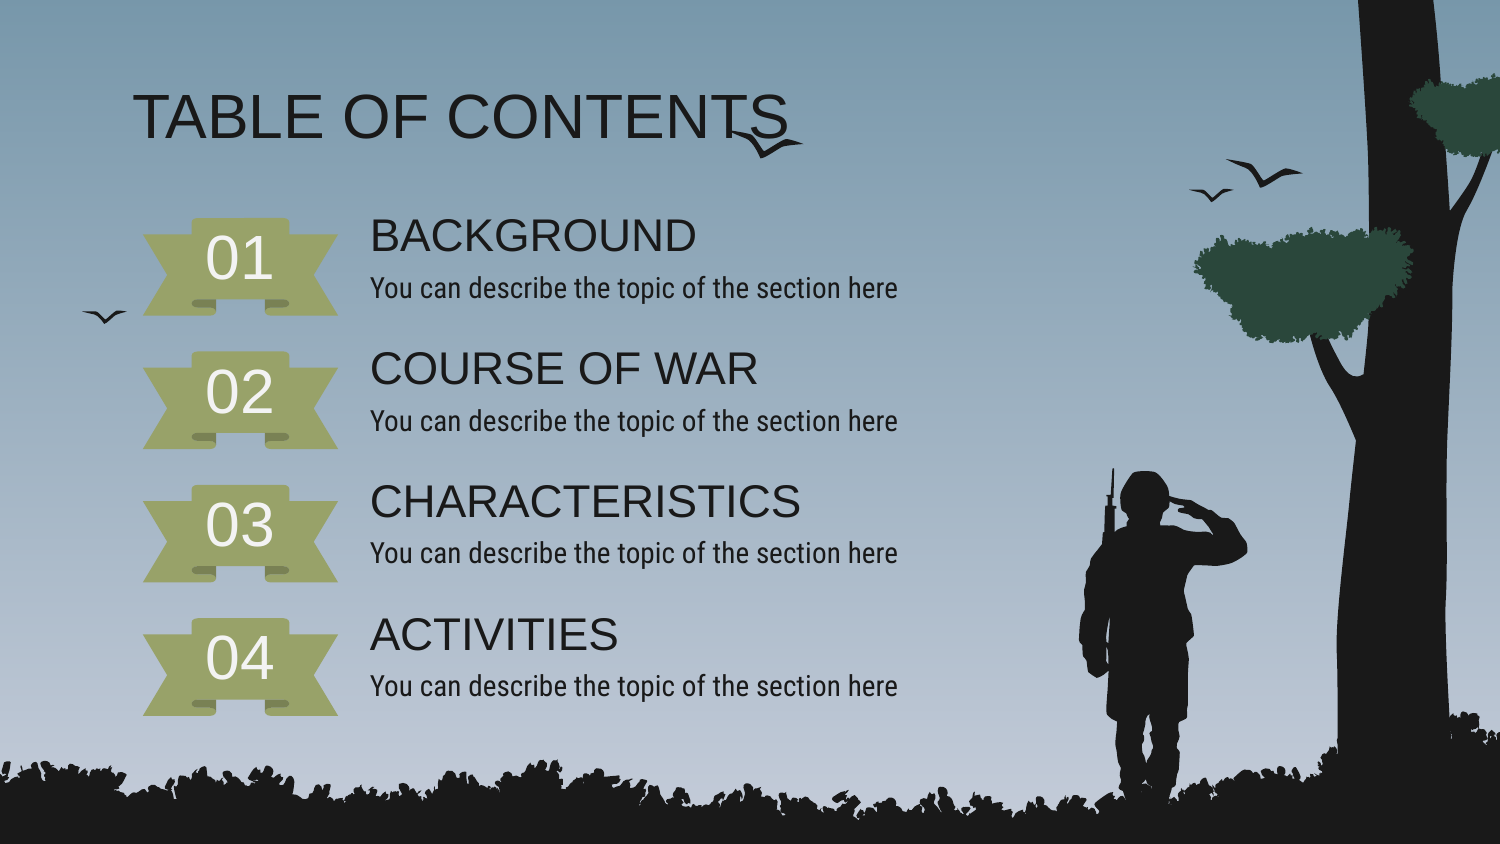

TABLE OF CONTENTS

BACKGROUND

# 01

You can describe the topic of the section here
COURSE OF WAR

02
You can describe the topic of the section here

CHARACTERISTICS

03
You can describe the topic of the section here
ACTIVITIES

04
You can describe the topic of the section here